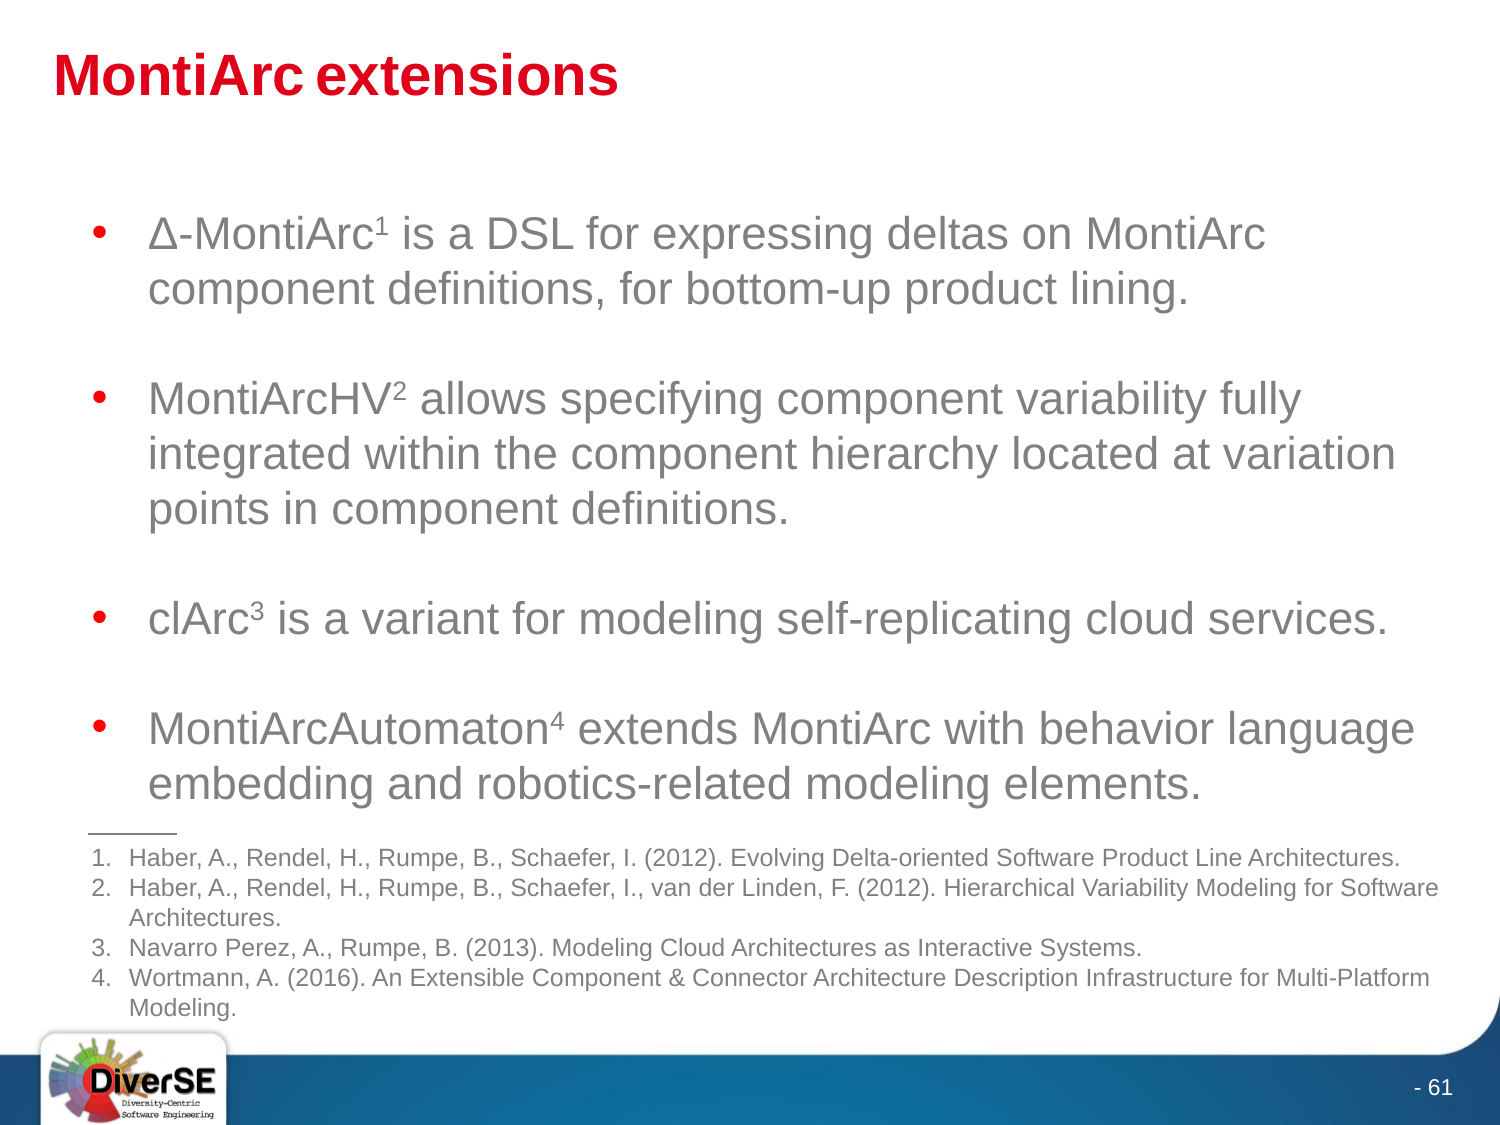

# MontiArc extensions
Δ-MontiArc1 is a DSL for expressing deltas on MontiArc component definitions, for bottom-up product lining.

MontiArcHV2 allows specifying component variability fully integrated within the component hierarchy located at variation points in component definitions.

clArc3 is a variant for modeling self-replicating cloud services.

MontiArcAutomaton4 extends MontiArc with behavior language embedding and robotics-related modeling elements.

Haber, A., Rendel, H., Rumpe, B., Schaefer, I. (2012). Evolving Delta-oriented Software Product Line Architectures.
Haber, A., Rendel, H., Rumpe, B., Schaefer, I., van der Linden, F. (2012). Hierarchical Variability Modeling for Software Architectures.
Navarro Perez, A., Rumpe, B. (2013). Modeling Cloud Architectures as Interactive Systems.
Wortmann, A. (2016). An Extensible Component & Connector Architecture Description Infrastructure for Multi-Platform Modeling.
- 61